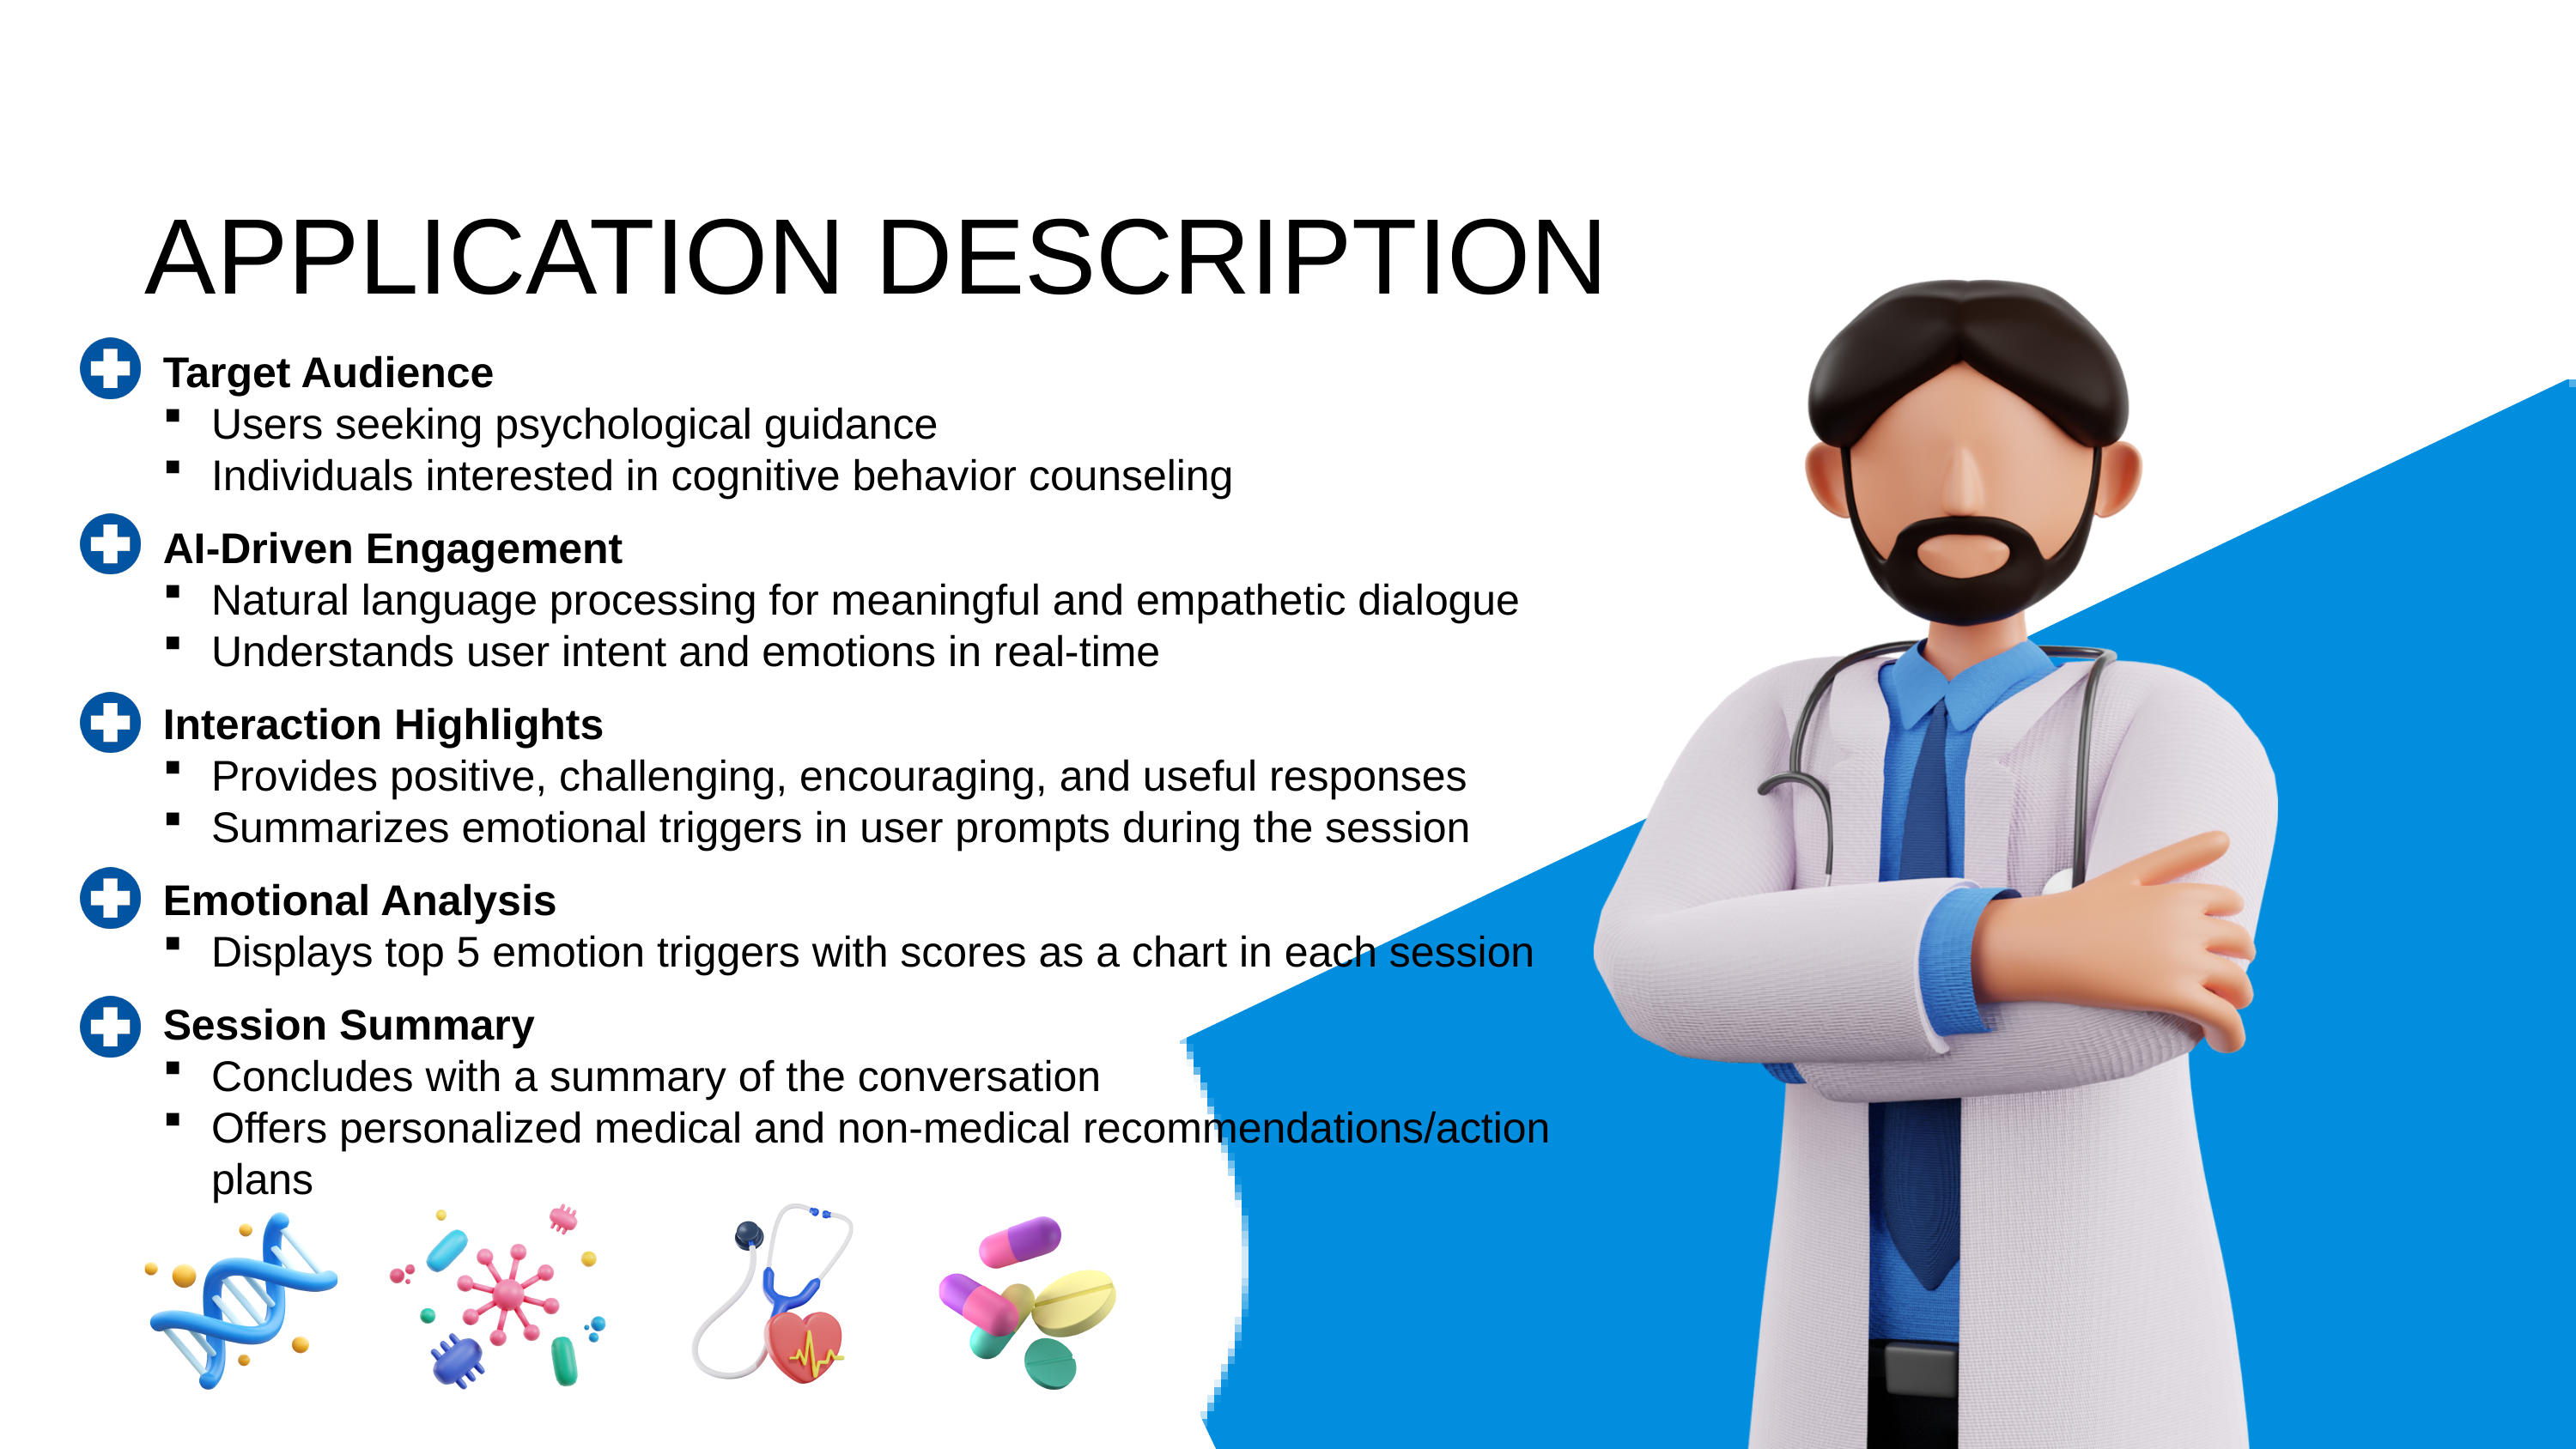

APPLICATION DESCRIPTION

Target Audience
Users seeking psychological guidance
Individuals interested in cognitive behavior counseling

AI-Driven Engagement
Natural language processing for meaningful and empathetic dialogue
Understands user intent and emotions in real-time

Interaction Highlights
Provides positive, challenging, encouraging, and useful responses
Summarizes emotional triggers in user prompts during the session

Emotional Analysis
Displays top 5 emotion triggers with scores as a chart in each session

Session Summary
Concludes with a summary of the conversation
Offers personalized medical and non-medical recommendations/action plans